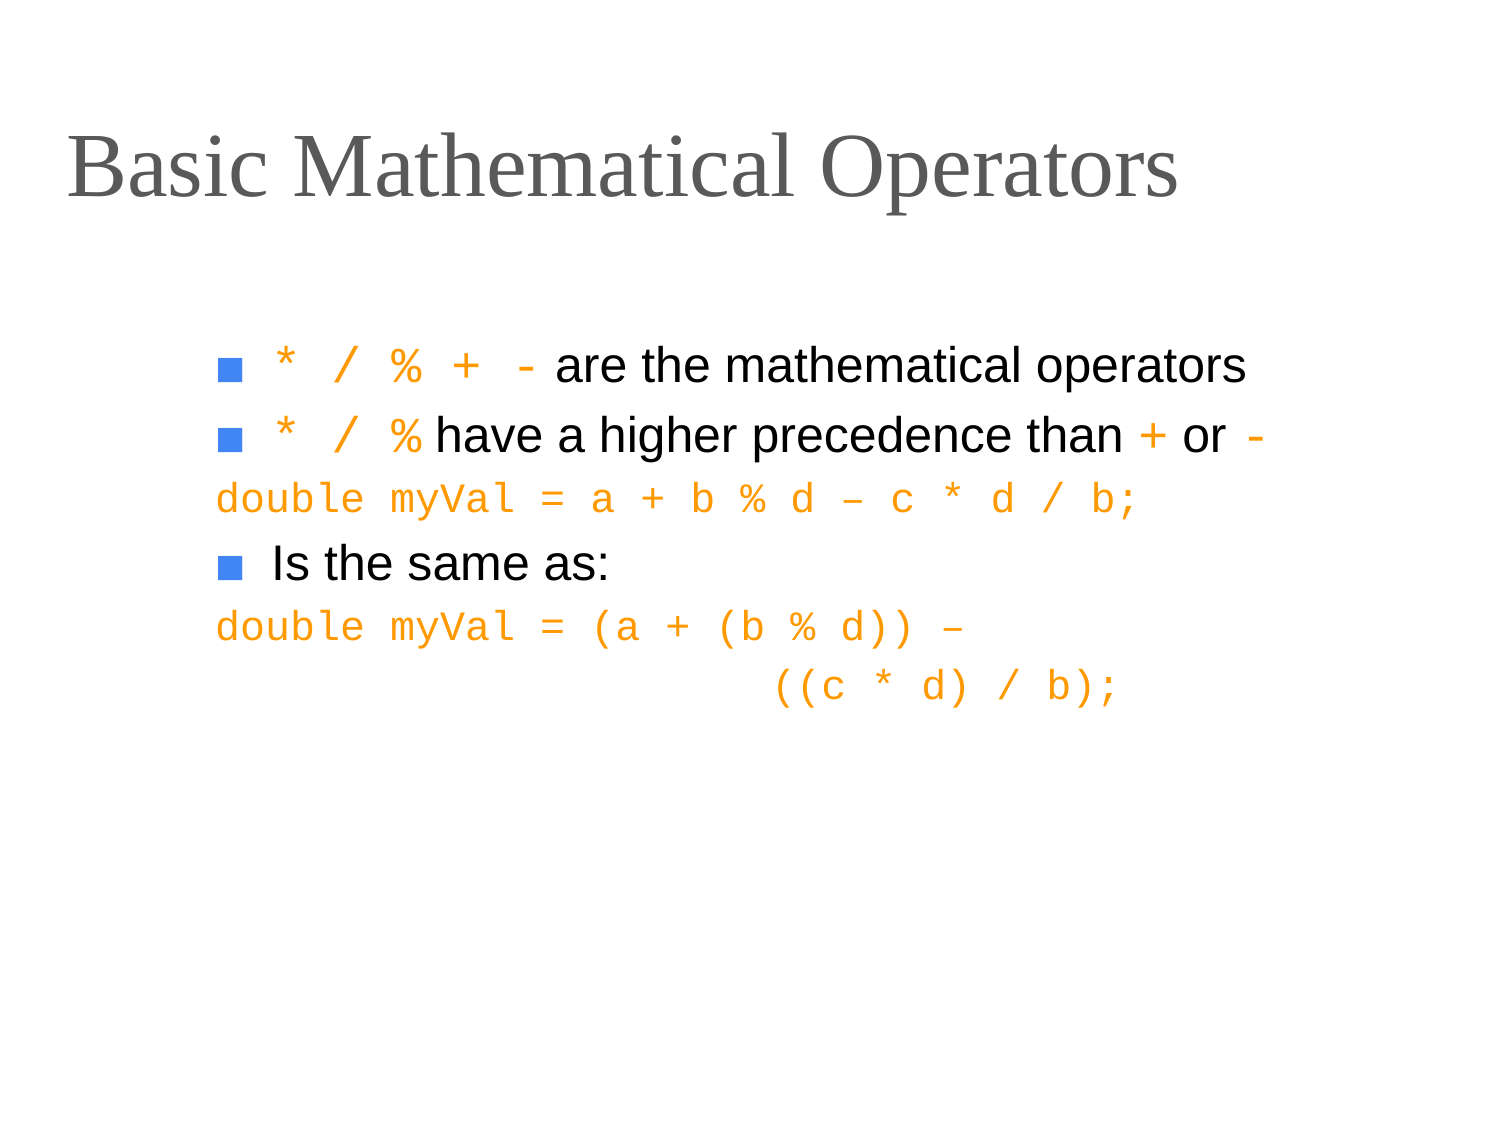

# Basic Mathematical Operators
* / % + - are the mathematical operators
* / % have a higher precedence than + or -
double myVal = a + b % d – c * d / b;
Is the same as:
double myVal = (a + (b % d)) –
				  ((c * d) / b);